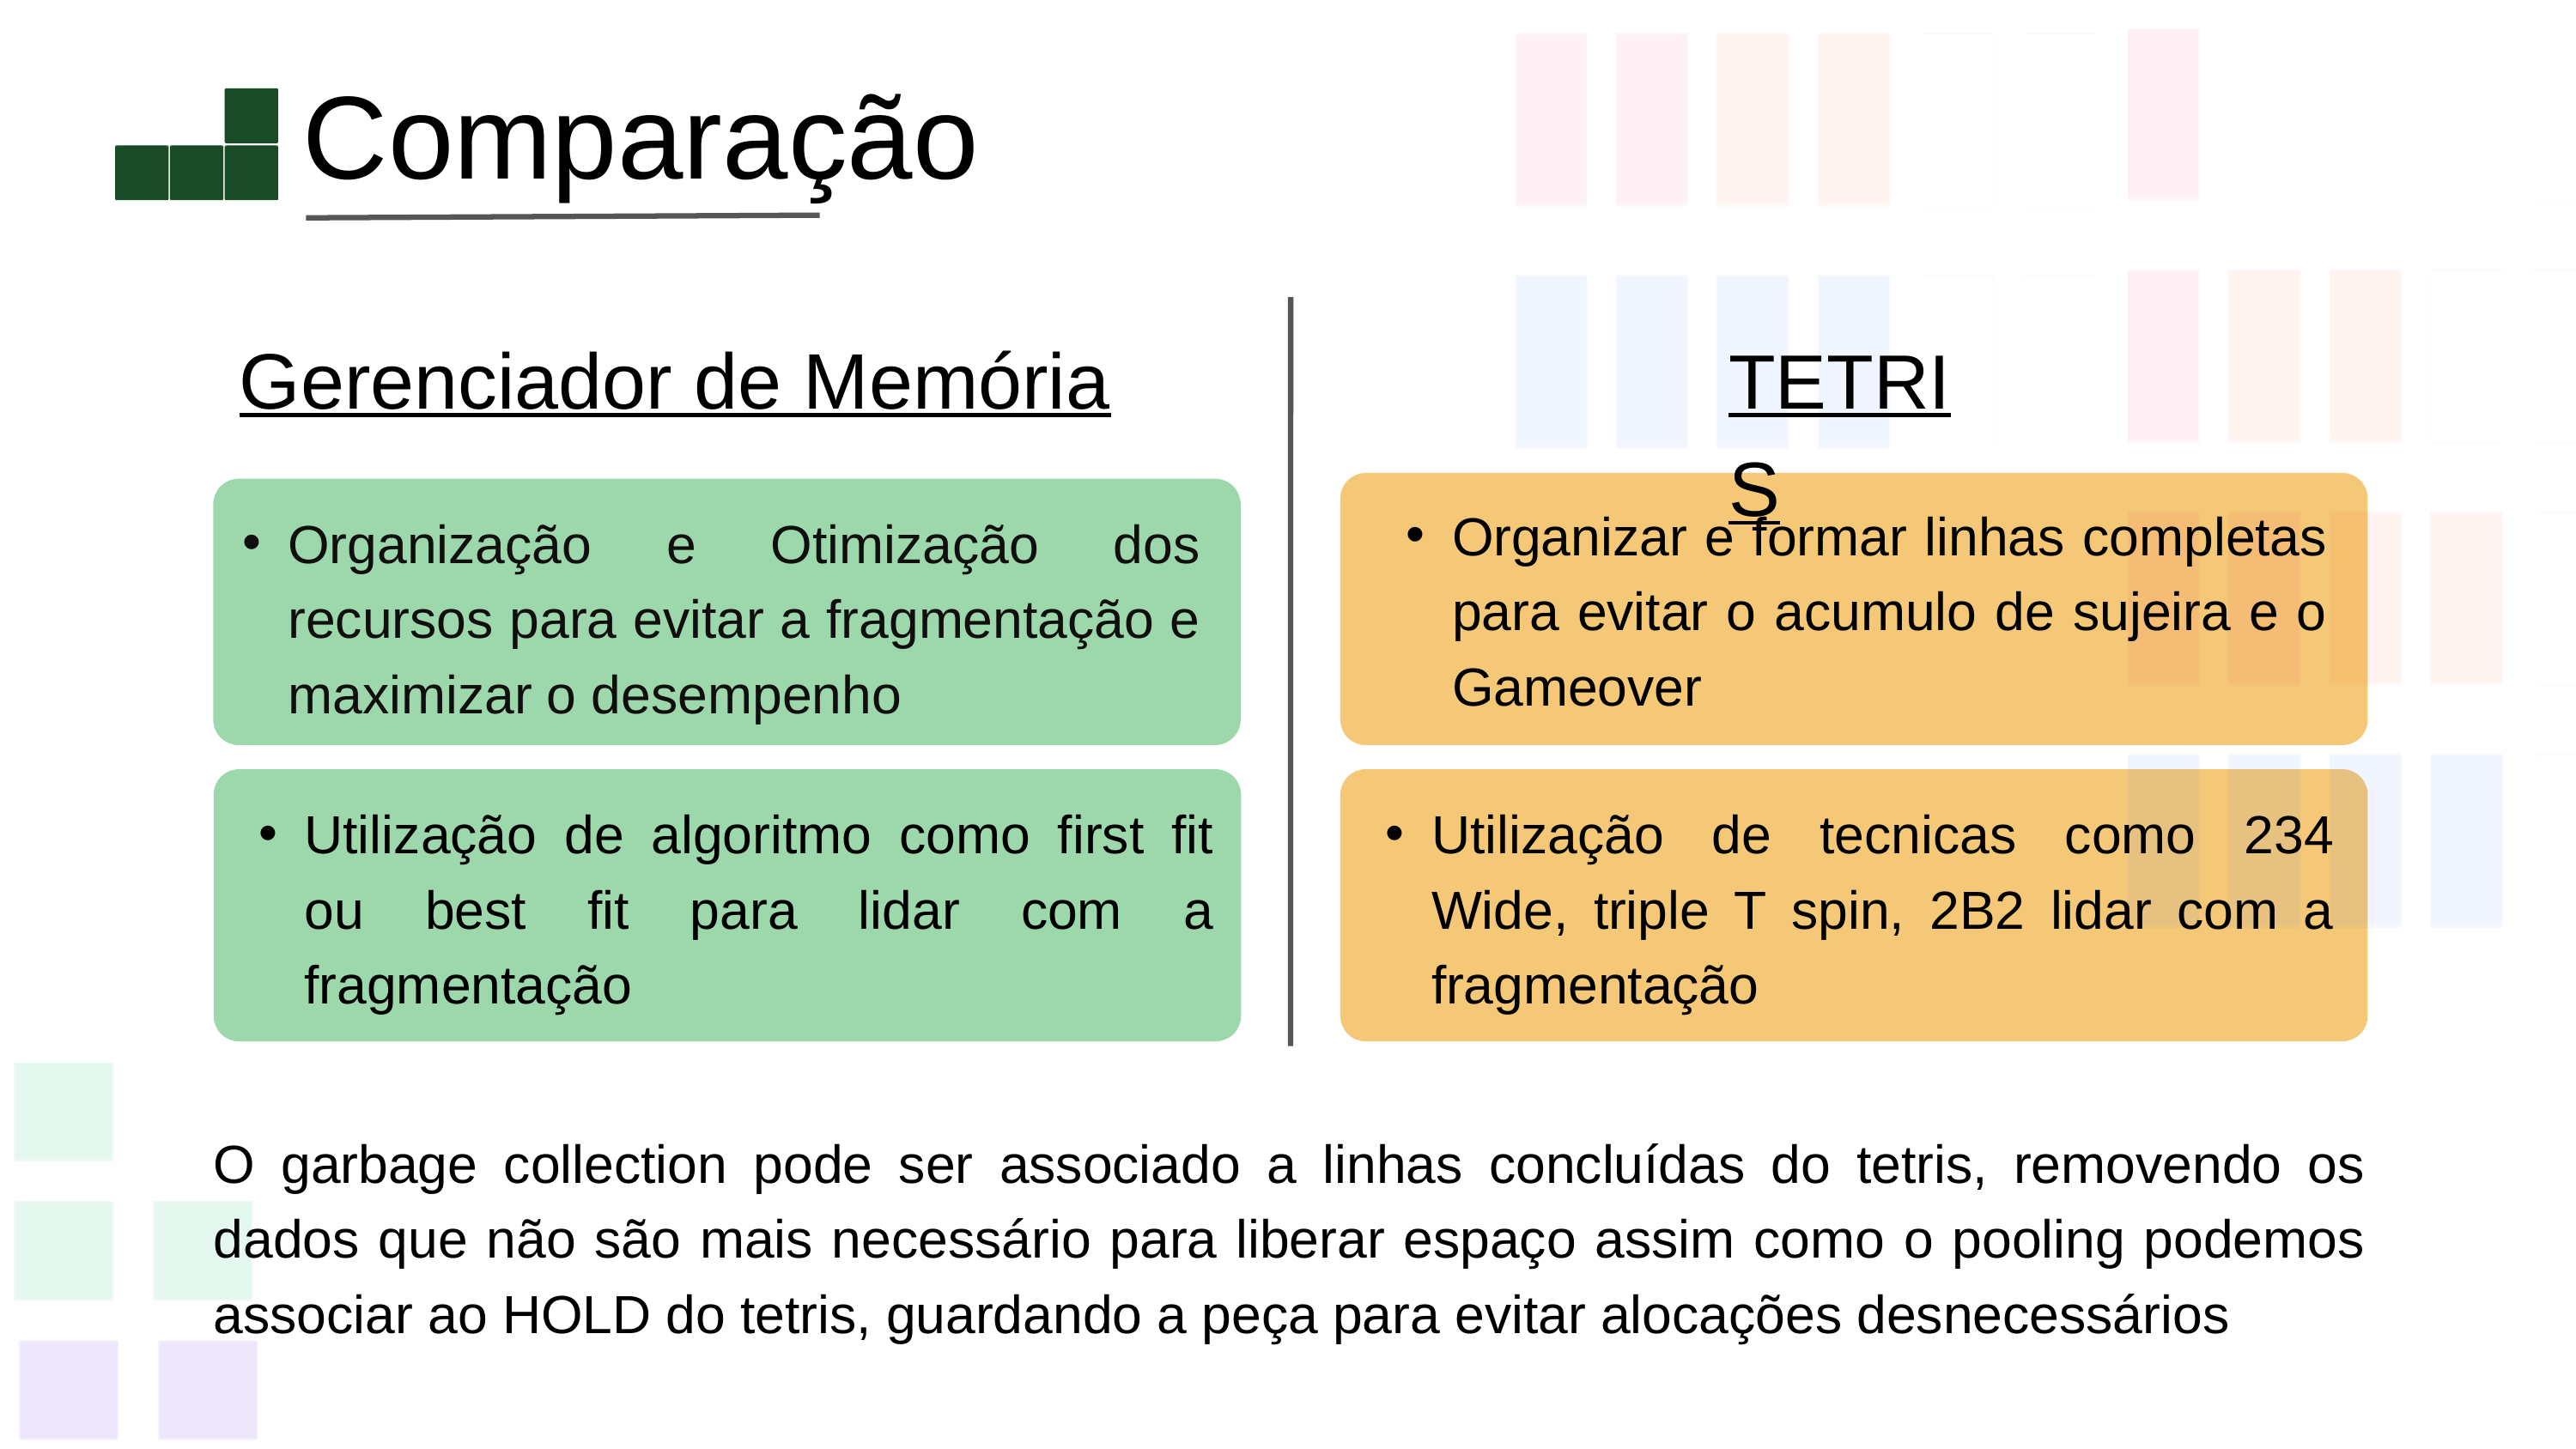

Comparação

Gerenciador de Memória
TETRIS

Organizar e formar linhas completas para evitar o acumulo de sujeira e o Gameover
Organização e Otimização dos recursos para evitar a fragmentação e maximizar o desempenho

Utilização de algoritmo como first fit ou best fit para lidar com a fragmentação
Utilização de tecnicas como 234 Wide, triple T spin, 2B2 lidar com a fragmentação

O garbage collection pode ser associado a linhas concluídas do tetris, removendo os dados que não são mais necessário para liberar espaço assim como o pooling podemos associar ao HOLD do tetris, guardando a peça para evitar alocações desnecessários